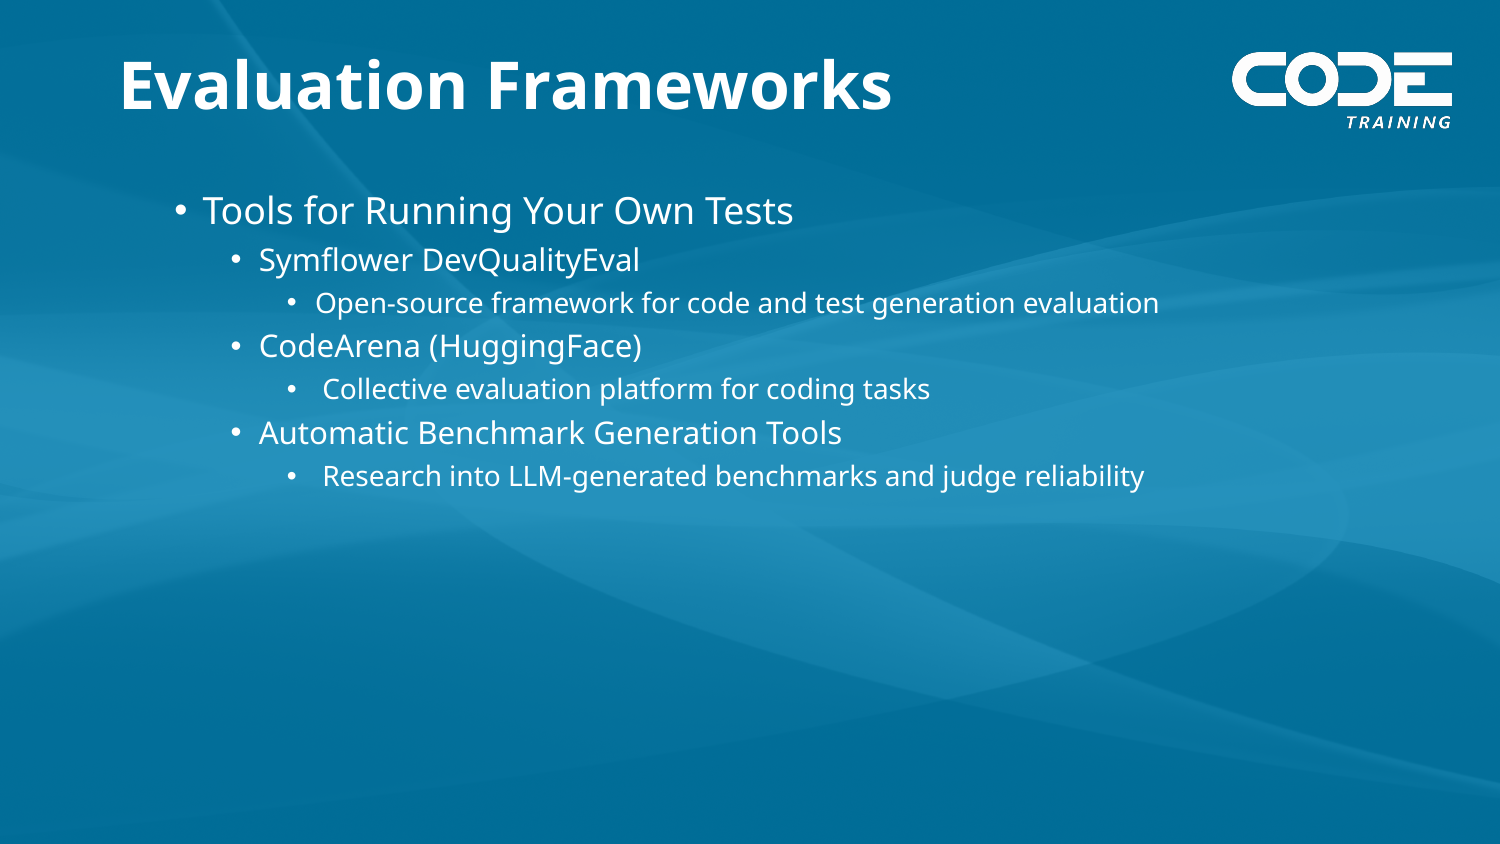

# Evaluation Frameworks
Tools for Running Your Own Tests
Symflower DevQualityEval
Open‑source framework for code and test generation evaluation
CodeArena (HuggingFace)
 Collective evaluation platform for coding tasks
Automatic Benchmark Generation Tools
 Research into LLM‑generated benchmarks and judge reliability